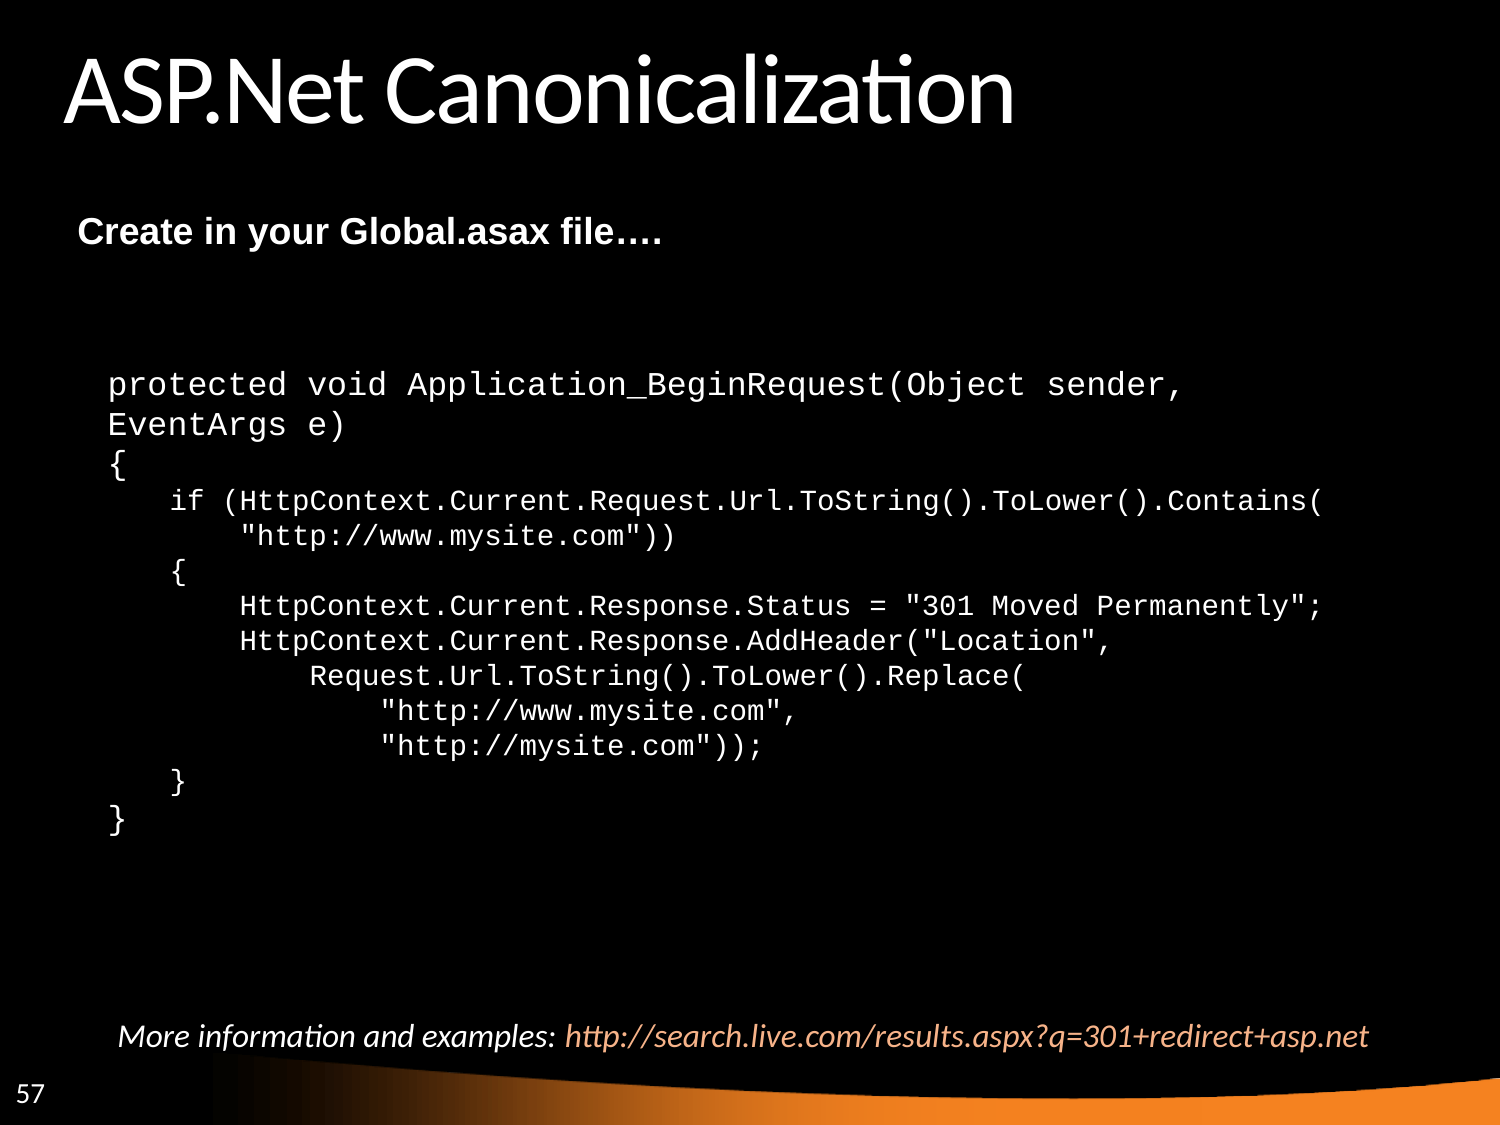

# ASP.Net Canonicalization
Create in your Global.asax file….
protected void Application_BeginRequest(Object sender,
EventArgs e)
{
if (HttpContext.Current.Request.Url.ToString().ToLower().Contains(
    "http://www.mysite.com"))
{
    HttpContext.Current.Response.Status = "301 Moved Permanently";
    HttpContext.Current.Response.AddHeader("Location",
        Request.Url.ToString().ToLower().Replace(
            "http://www.mysite.com",
            "http://mysite.com"));
}
}
More information and examples: http://search.live.com/results.aspx?q=301+redirect+asp.net